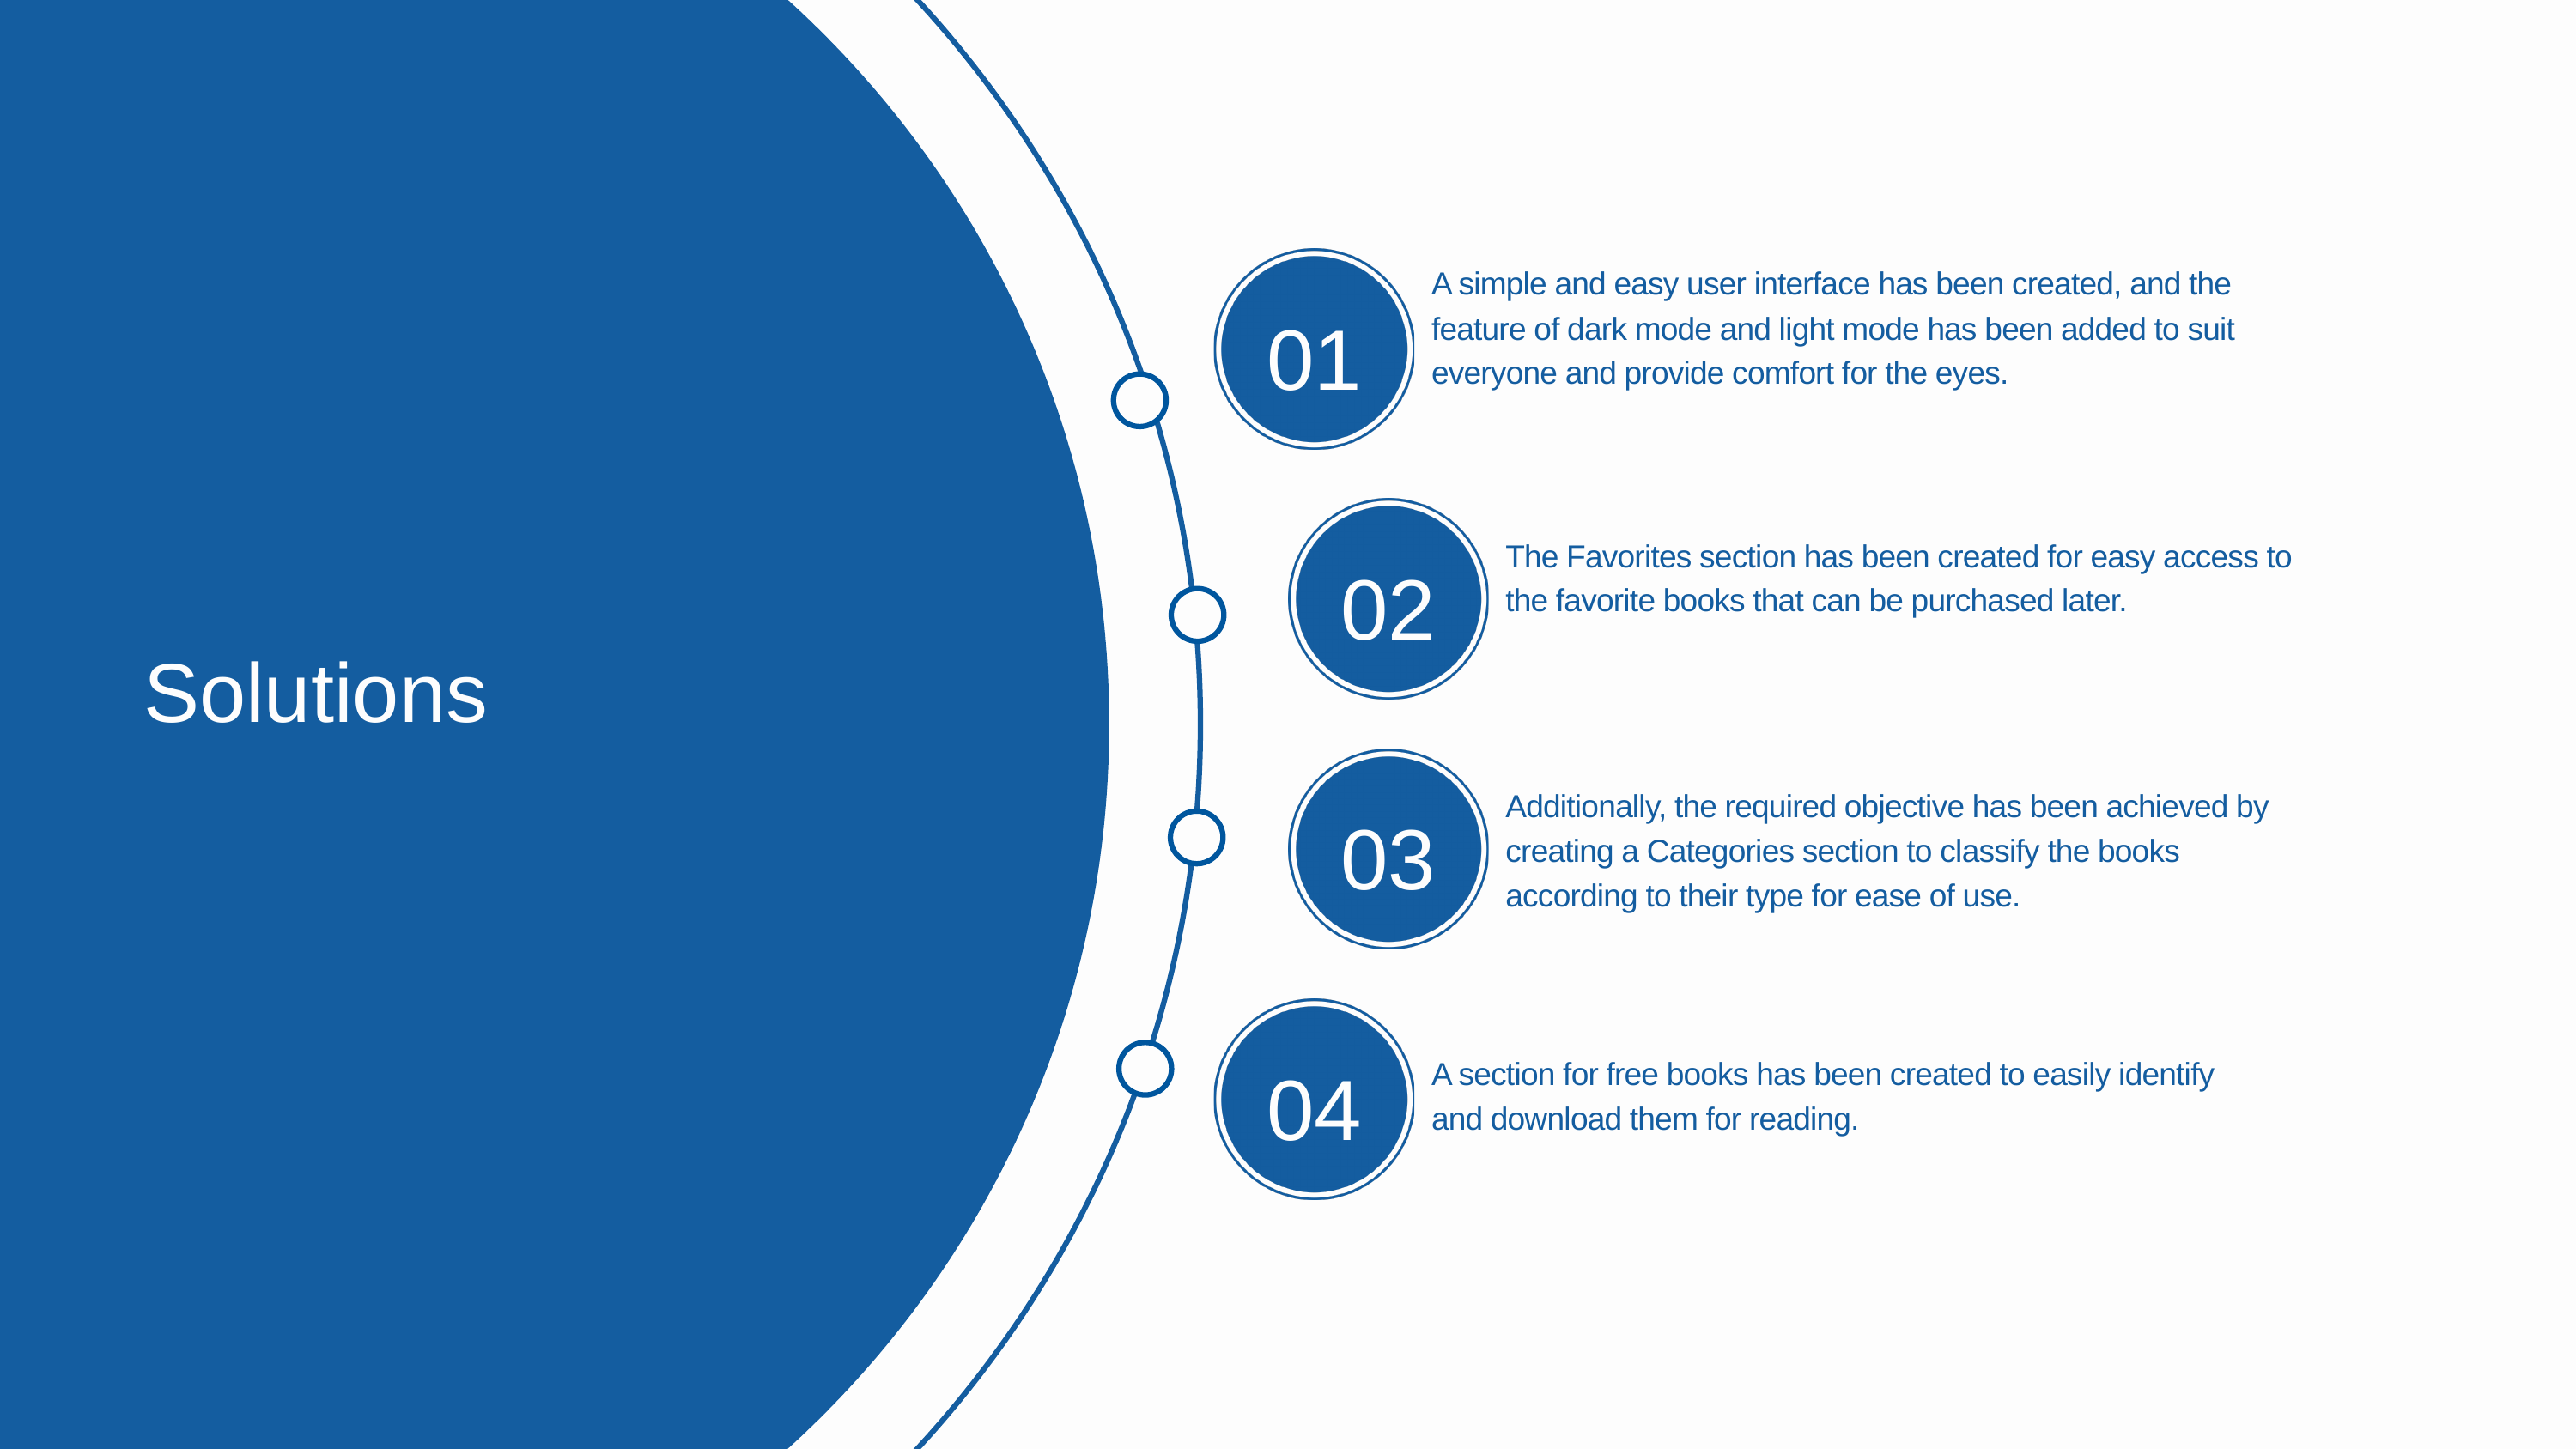

A simple and easy user interface has been created, and the feature of dark mode and light mode has been added to suit everyone and provide comfort for the eyes.
01

The Favorites section has been created for easy access to the favorite books that can be purchased later.
02

Solutions

Additionally, the required objective has been achieved by creating a Categories section to classify the books according to their type for ease of use.
03

04

A section for free books has been created to easily identify and download them for reading.